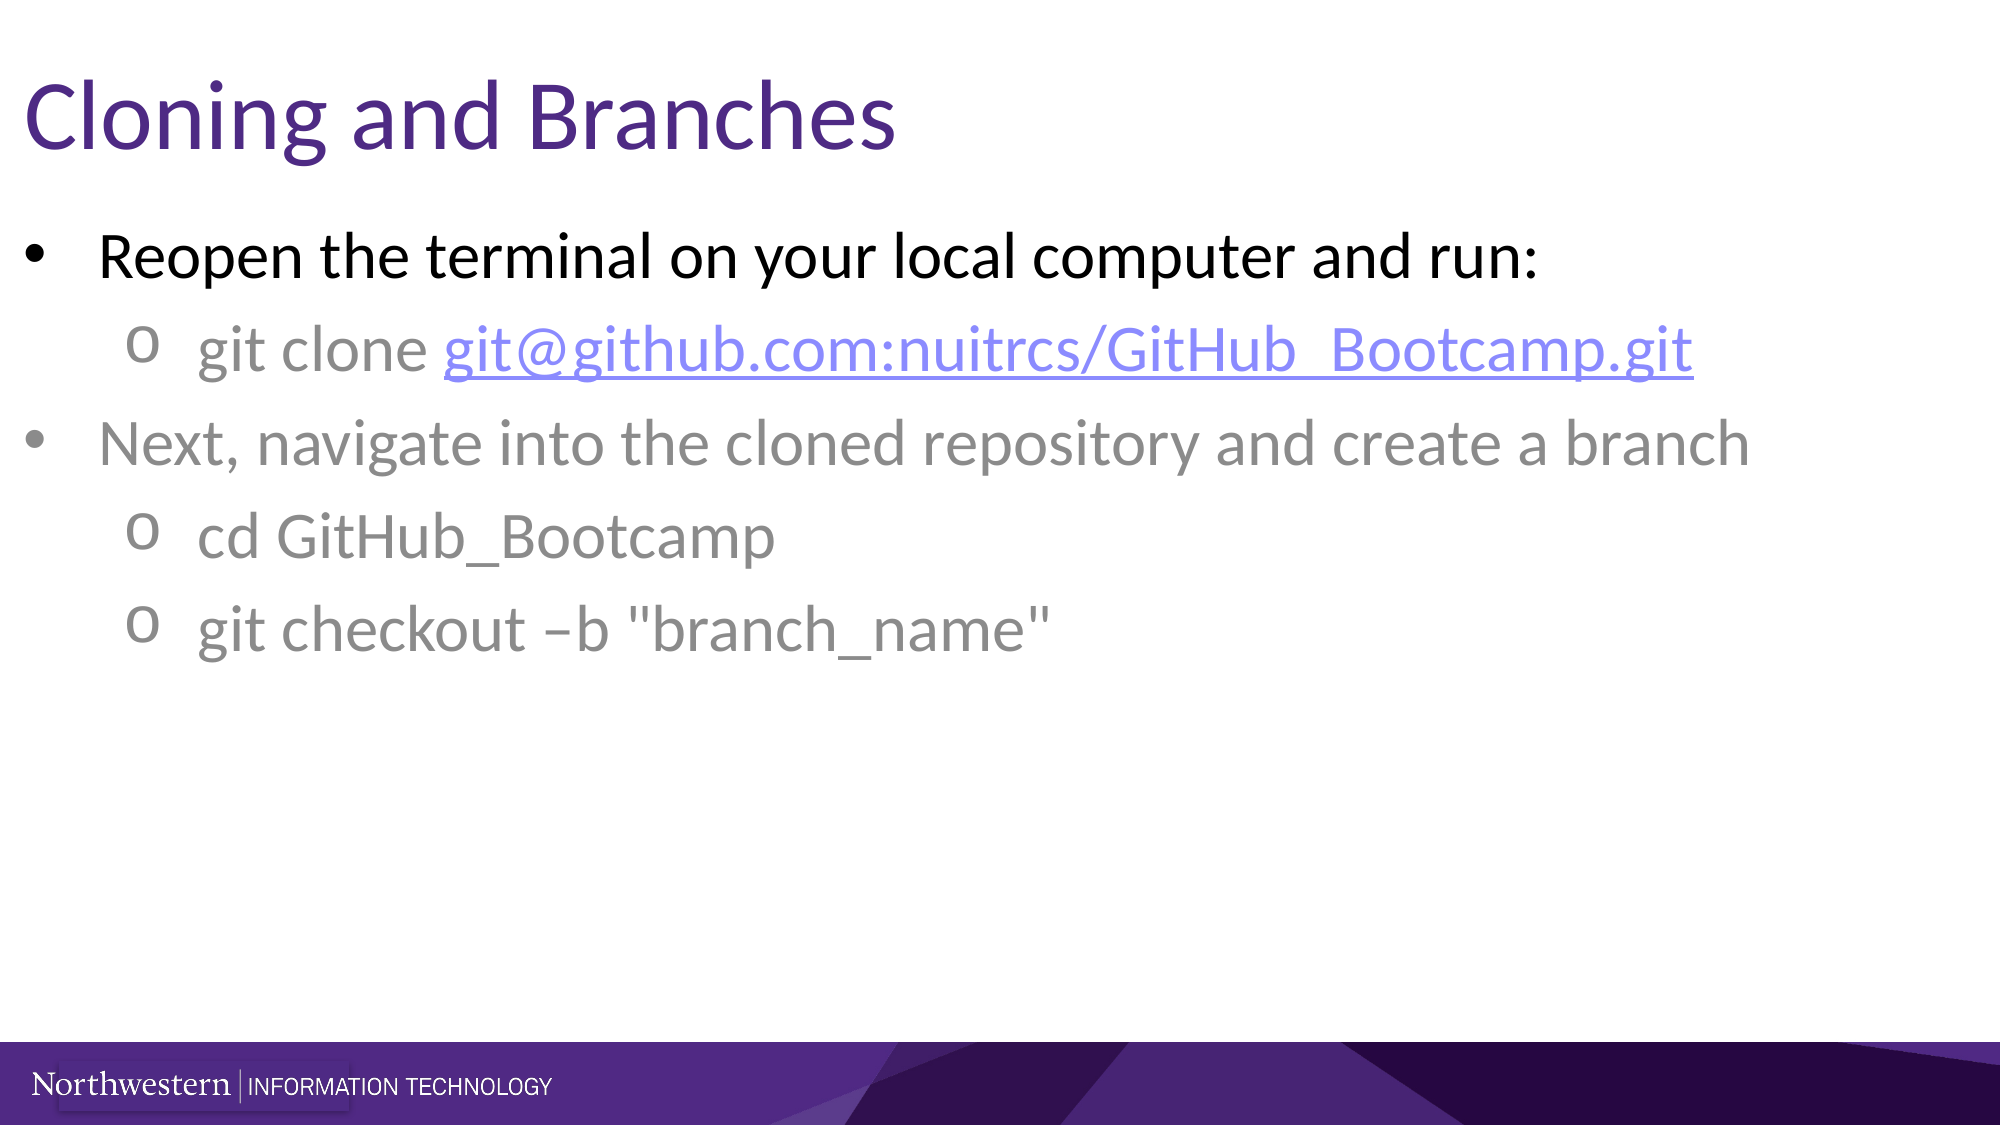

# Cloning and Branches
Reopen the terminal on your local computer and run:
git clone git@github.com:nuitrcs/GitHub_Bootcamp.git
Next, navigate into the cloned repository and create a branch
cd GitHub_Bootcamp
git checkout –b "branch_name"